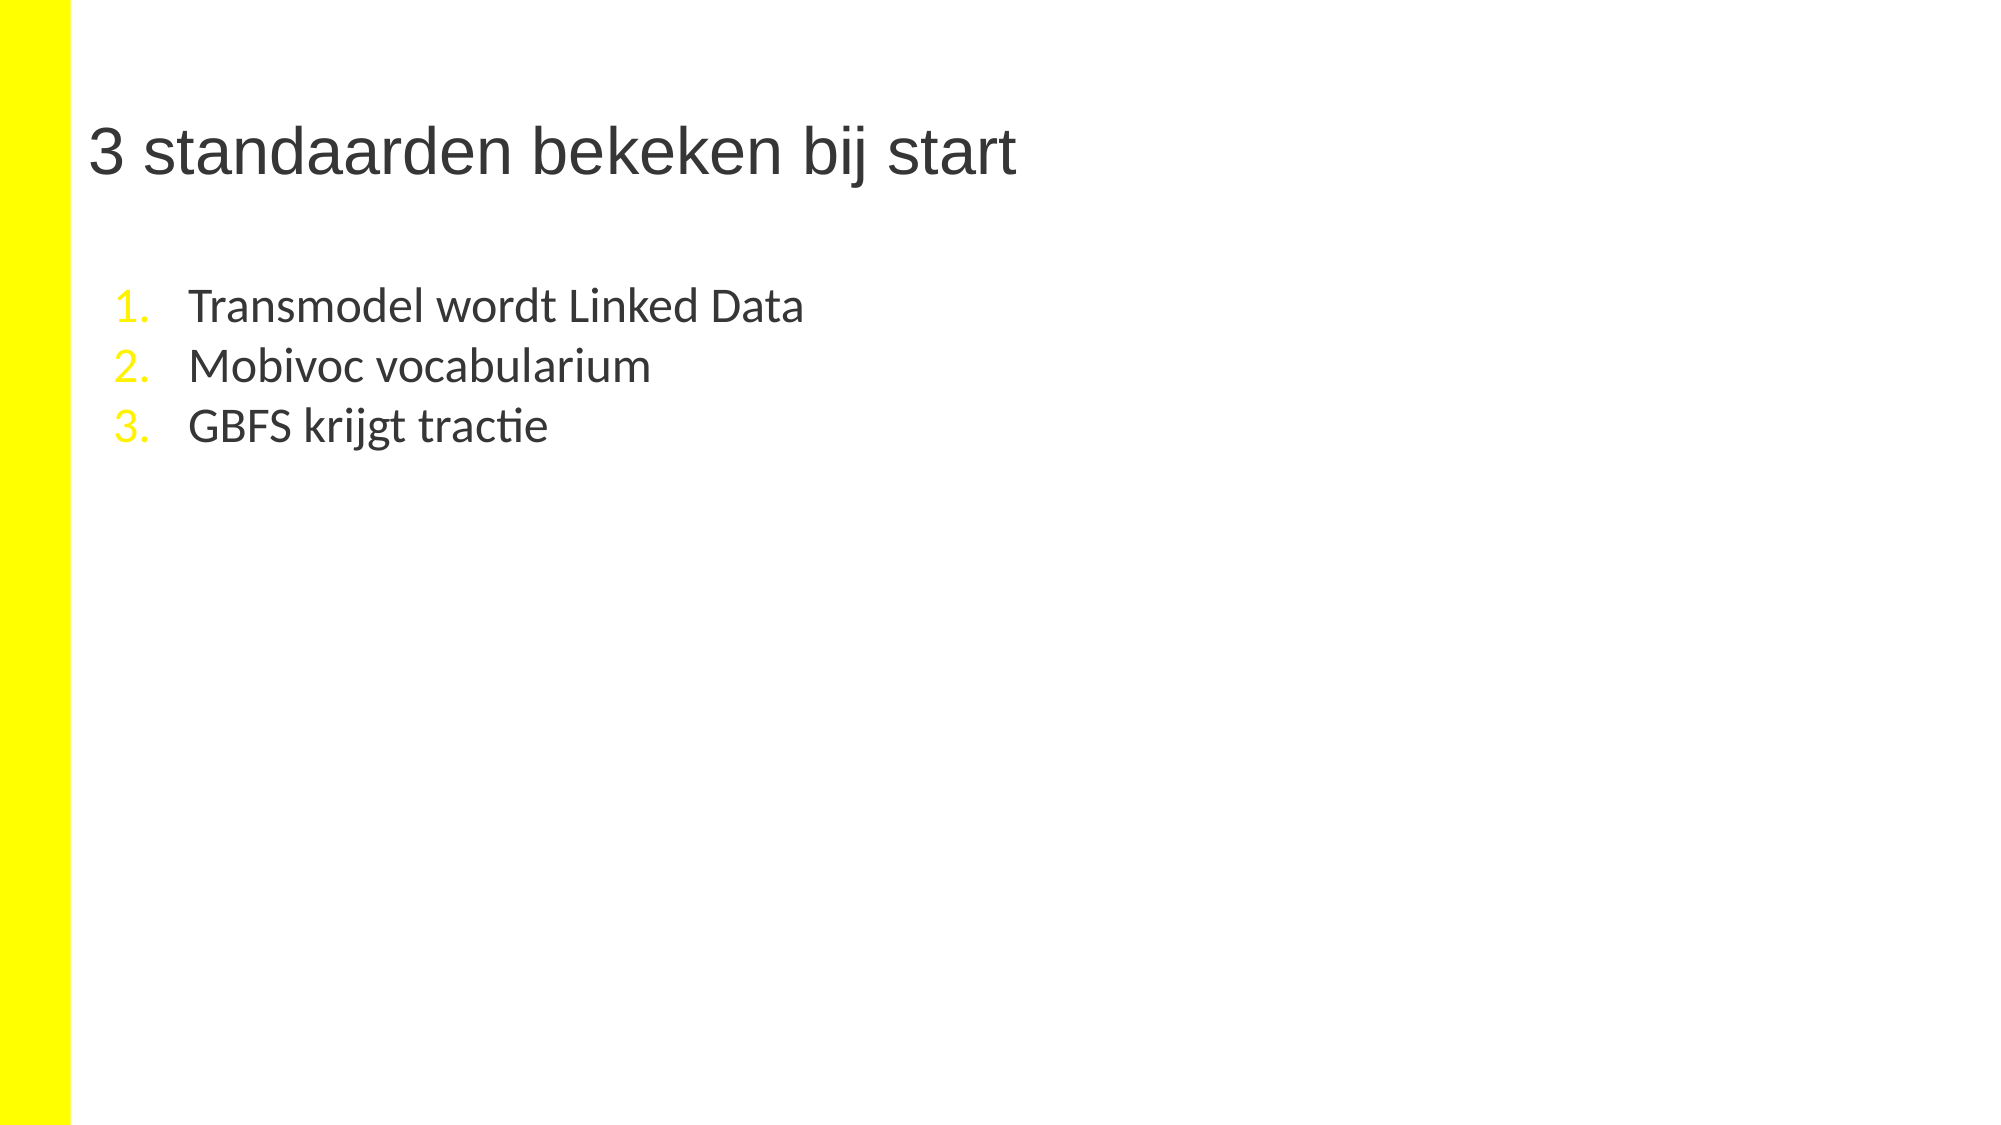

# 3 standaarden bekeken bij start
Transmodel wordt Linked Data
Mobivoc vocabularium
GBFS krijgt tractie